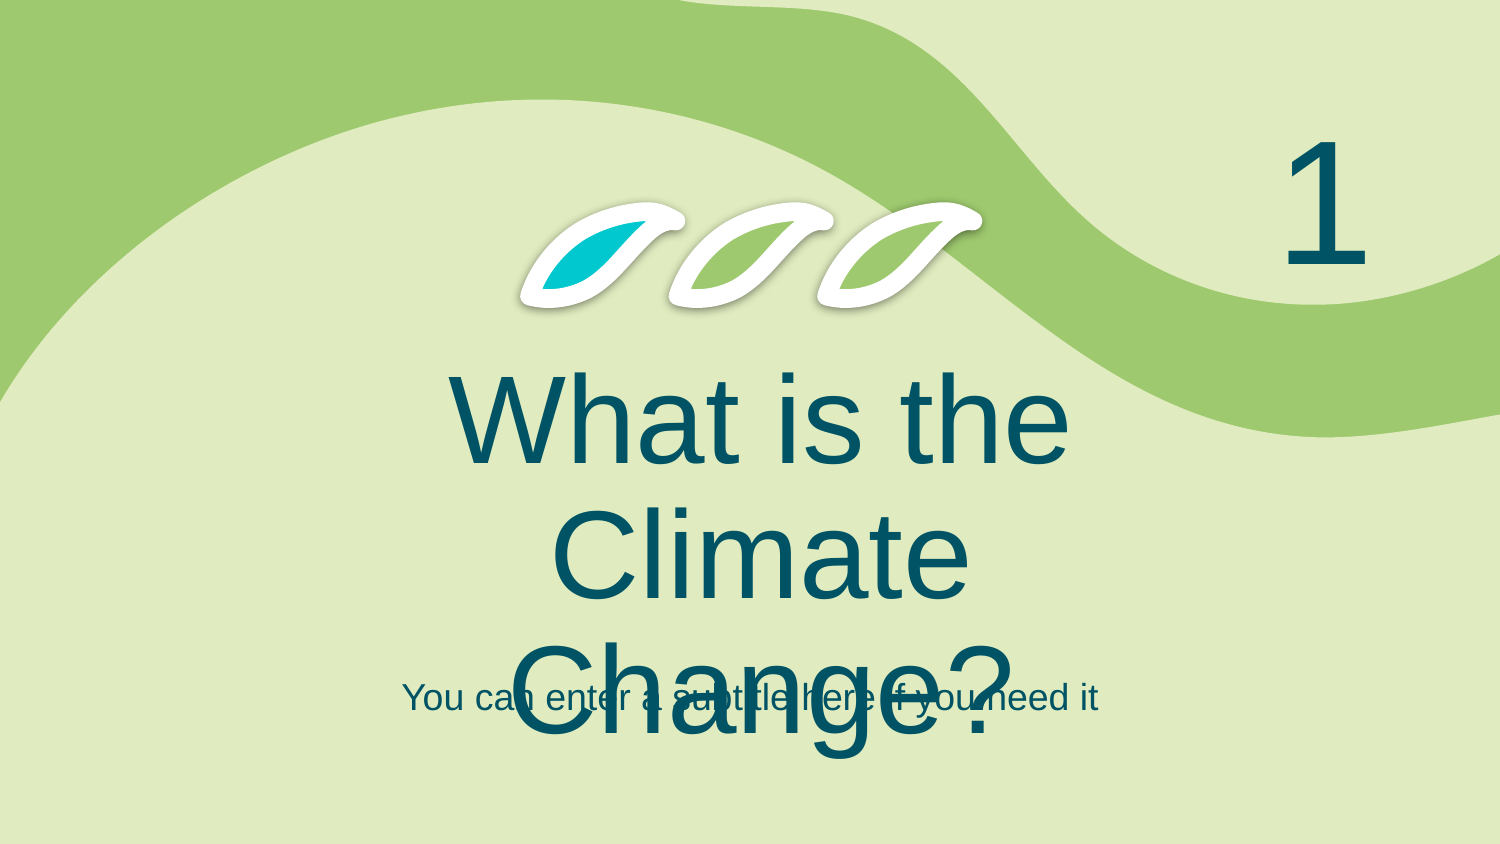

1

# What is the Climate Change?
You can enter a subtitle here if you need it